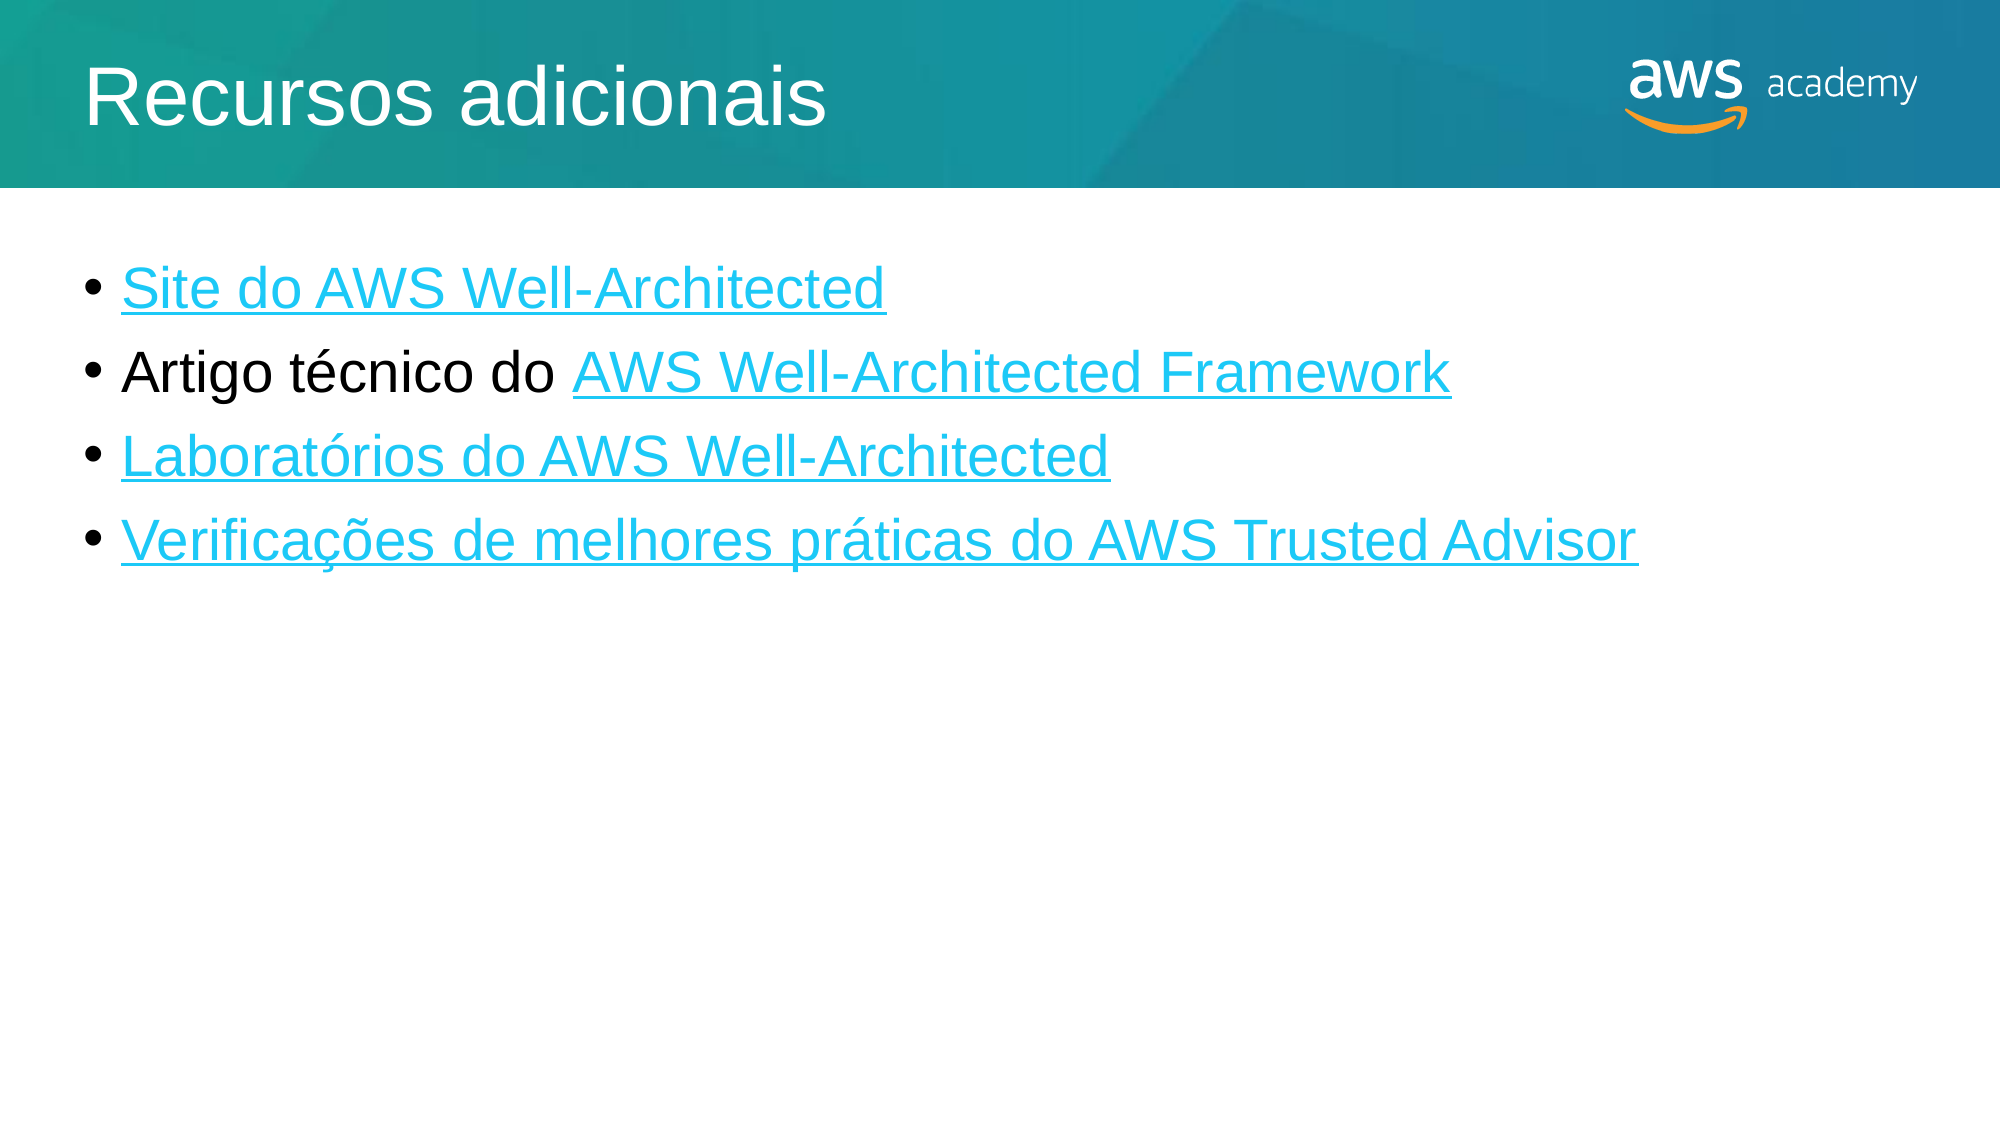

# Recursos adicionais
Site do AWS Well-Architected
Artigo técnico do AWS Well-Architected Framework
Laboratórios do AWS Well-Architected
Verificações de melhores práticas do AWS Trusted Advisor